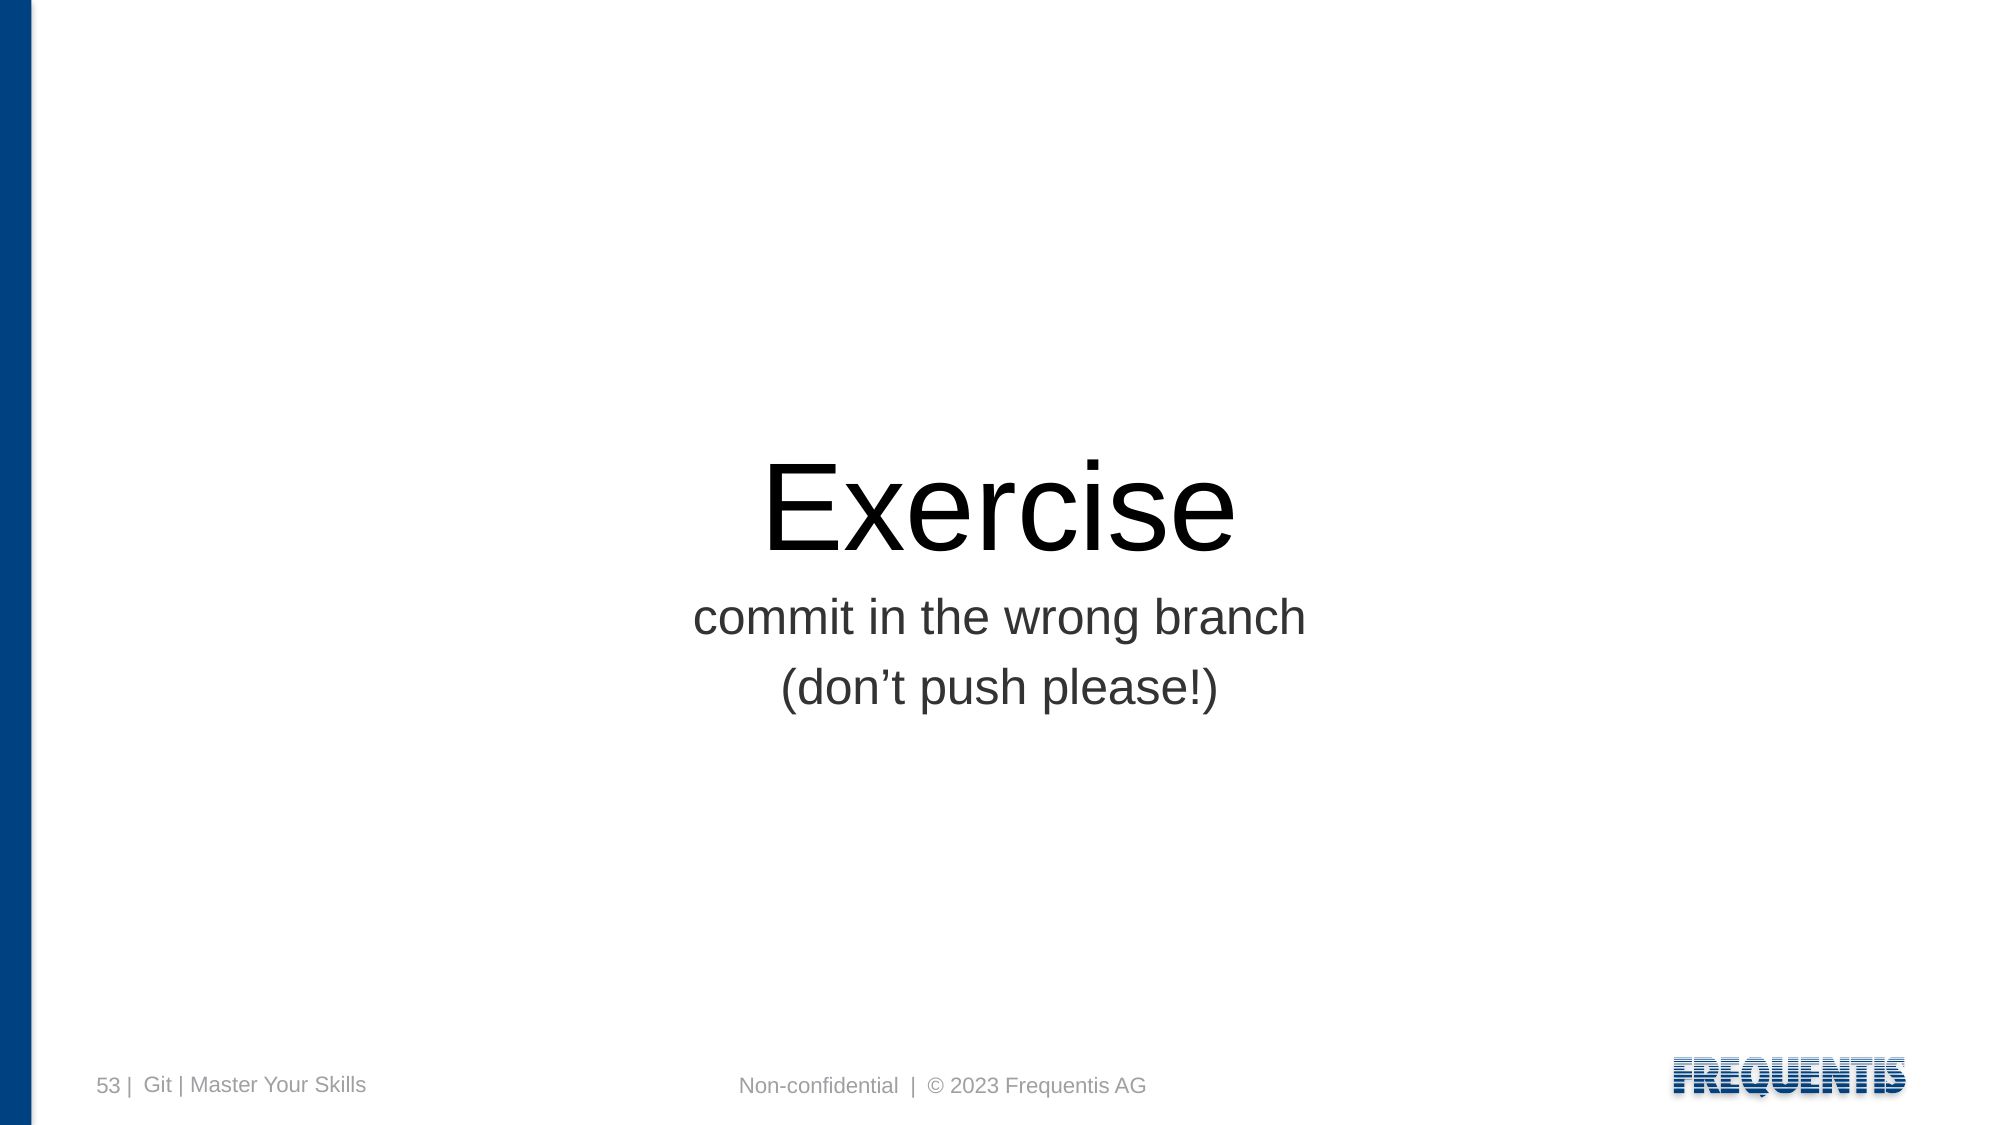

# Exercise
commit in the wrong branch
(don’t push please!)